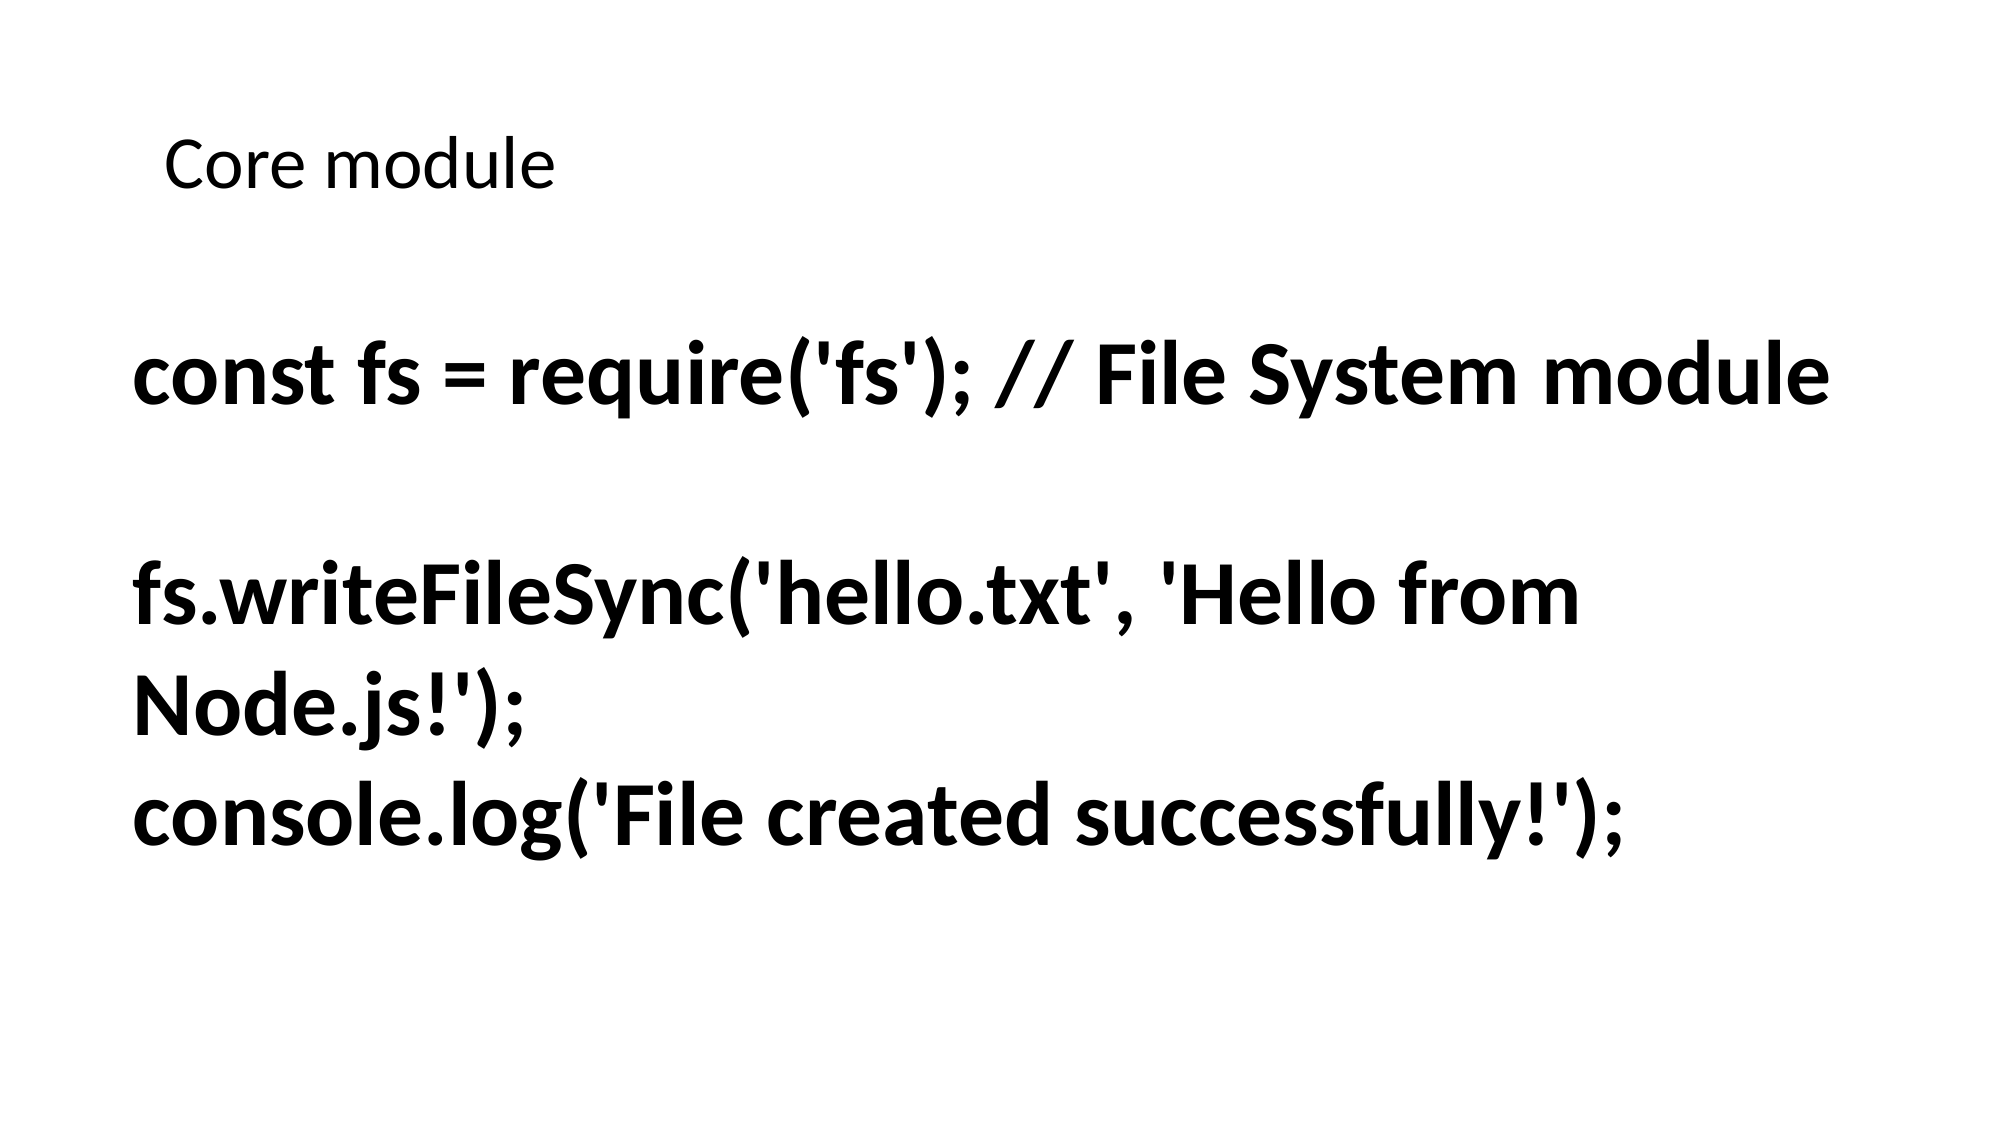

Core module
const fs = require('fs'); // File System module

fs.writeFileSync('hello.txt', 'Hello from Node.js!');
console.log('File created successfully!');